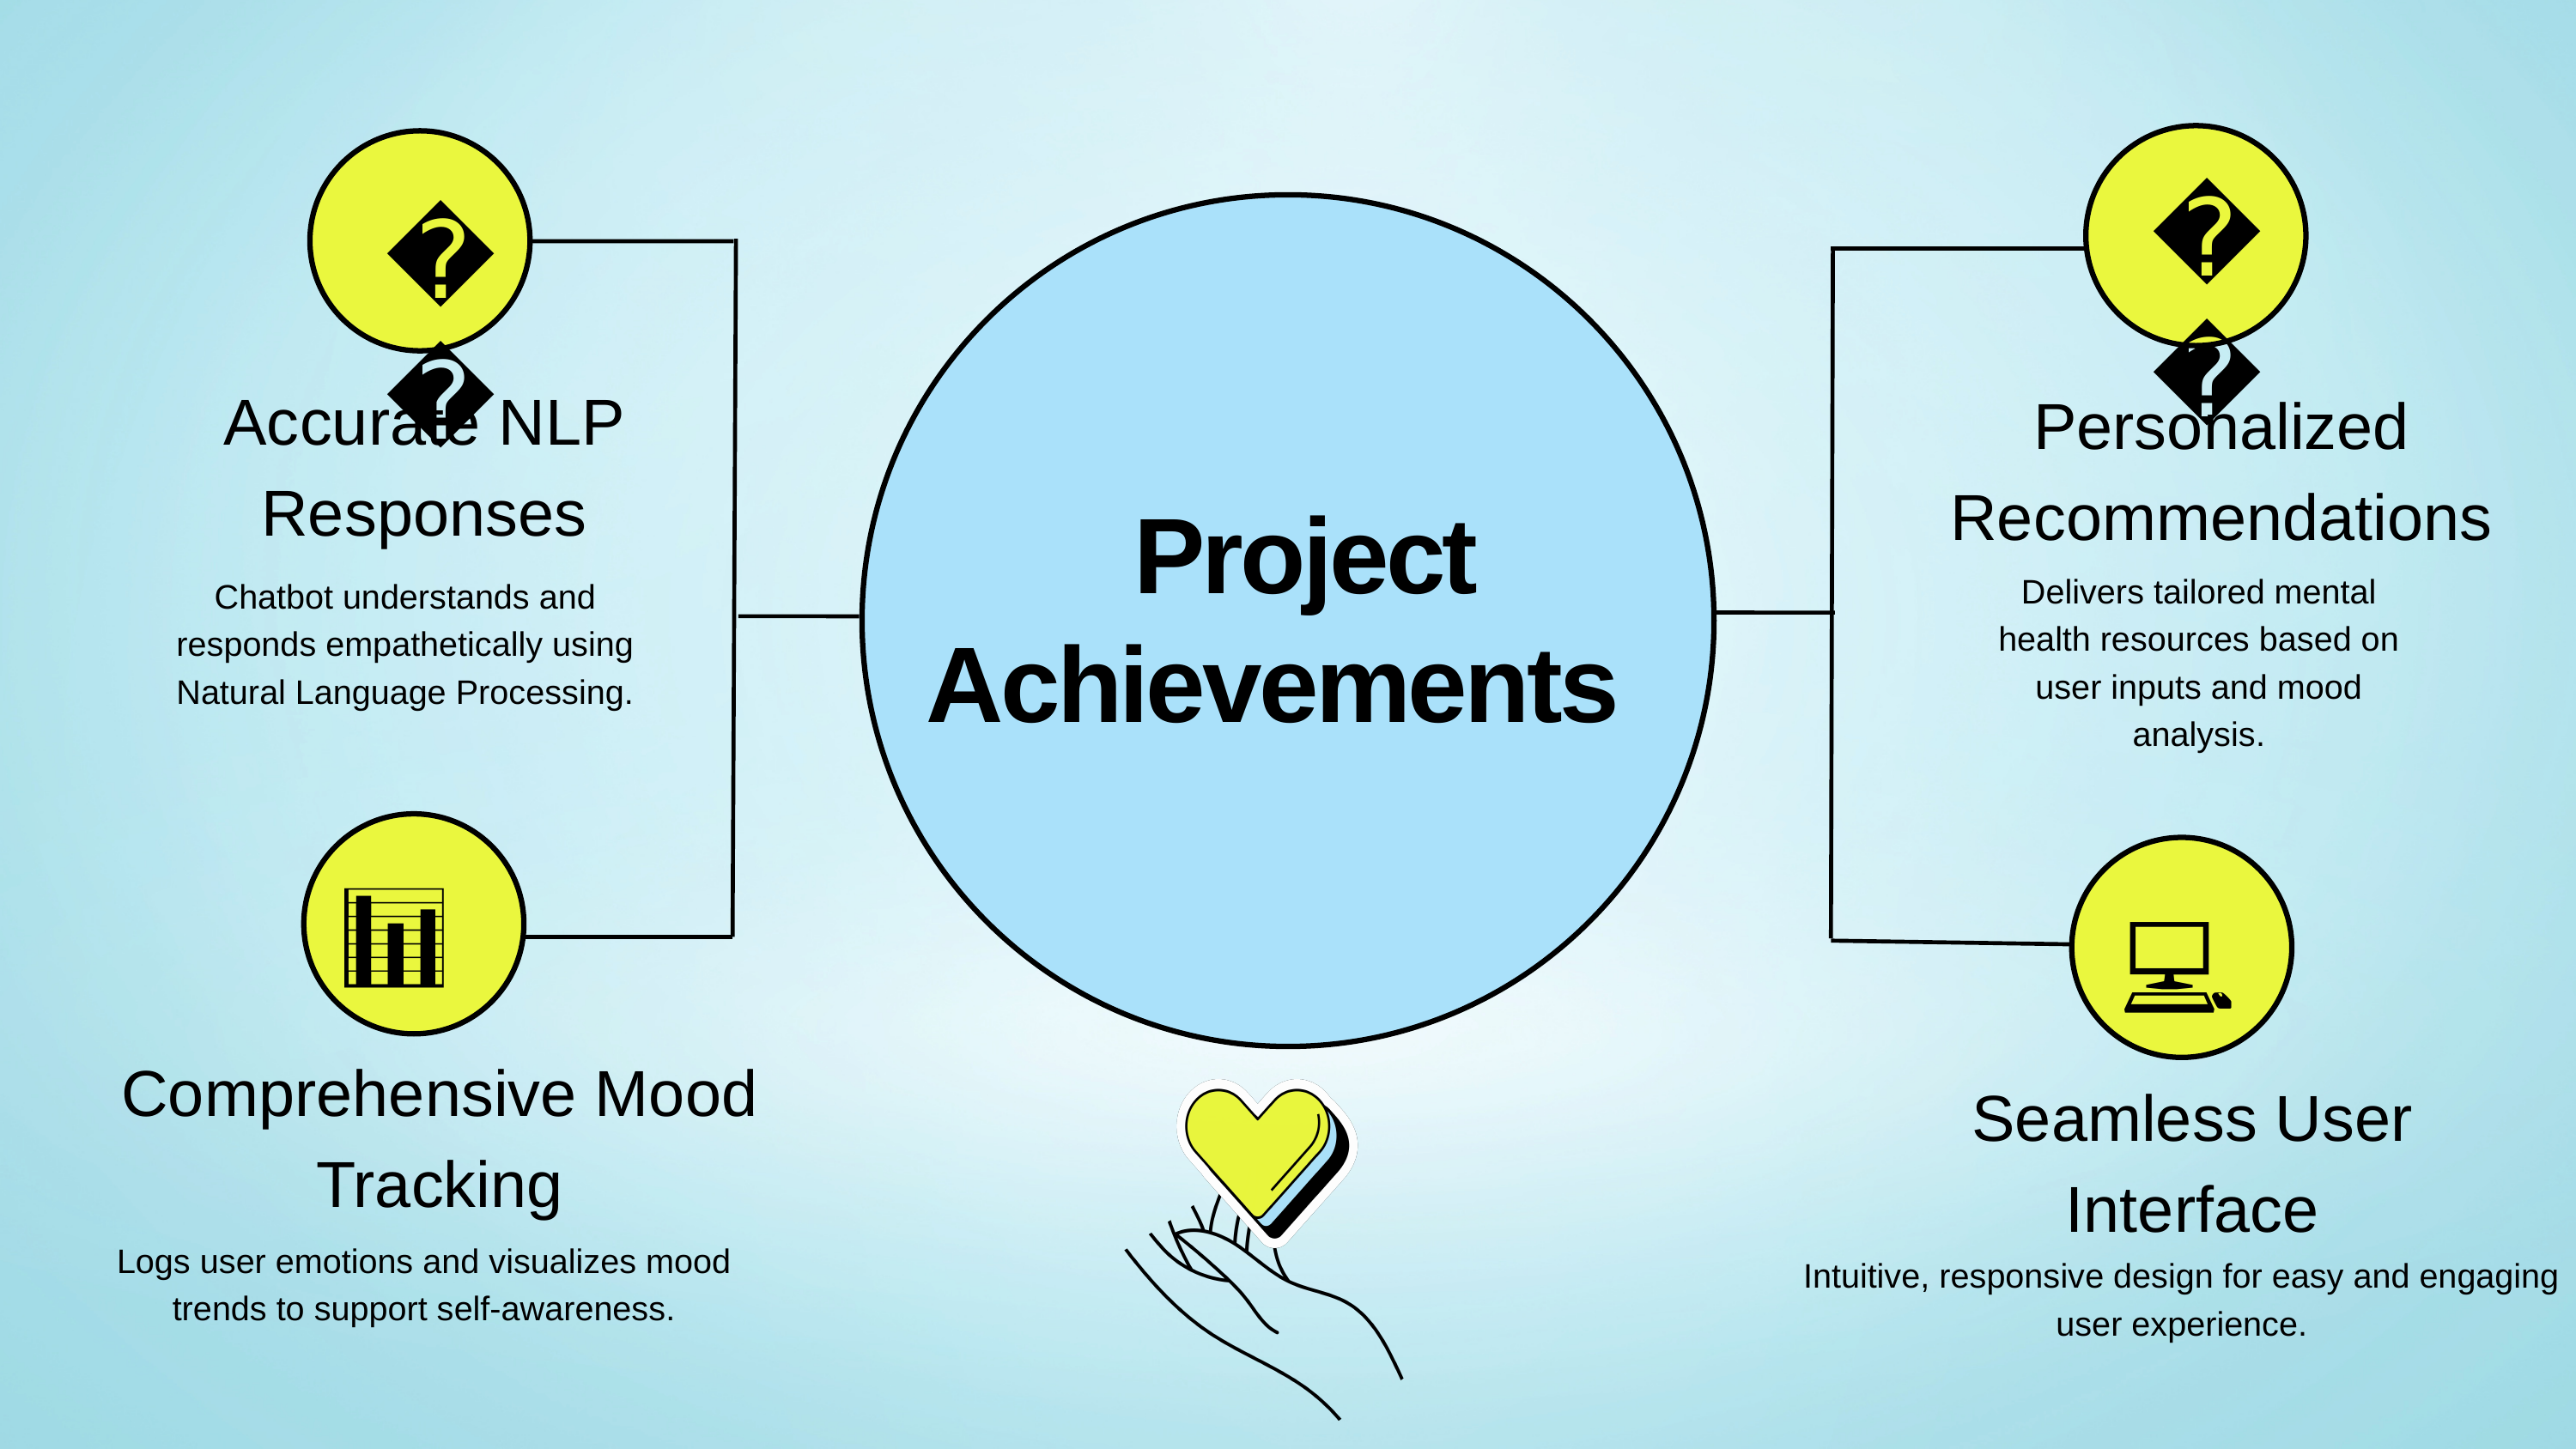

📚

🧠

Accurate NLP Responses
Personalized Recommendations
Project
Achievements
Delivers tailored mental health resources based on user inputs and mood analysis.
Chatbot understands and responds empathetically using Natural Language Processing.

📊
💻

Comprehensive Mood Tracking
Seamless User Interface

Logs user emotions and visualizes mood trends to support self-awareness.
Intuitive, responsive design for easy and engaging user experience.